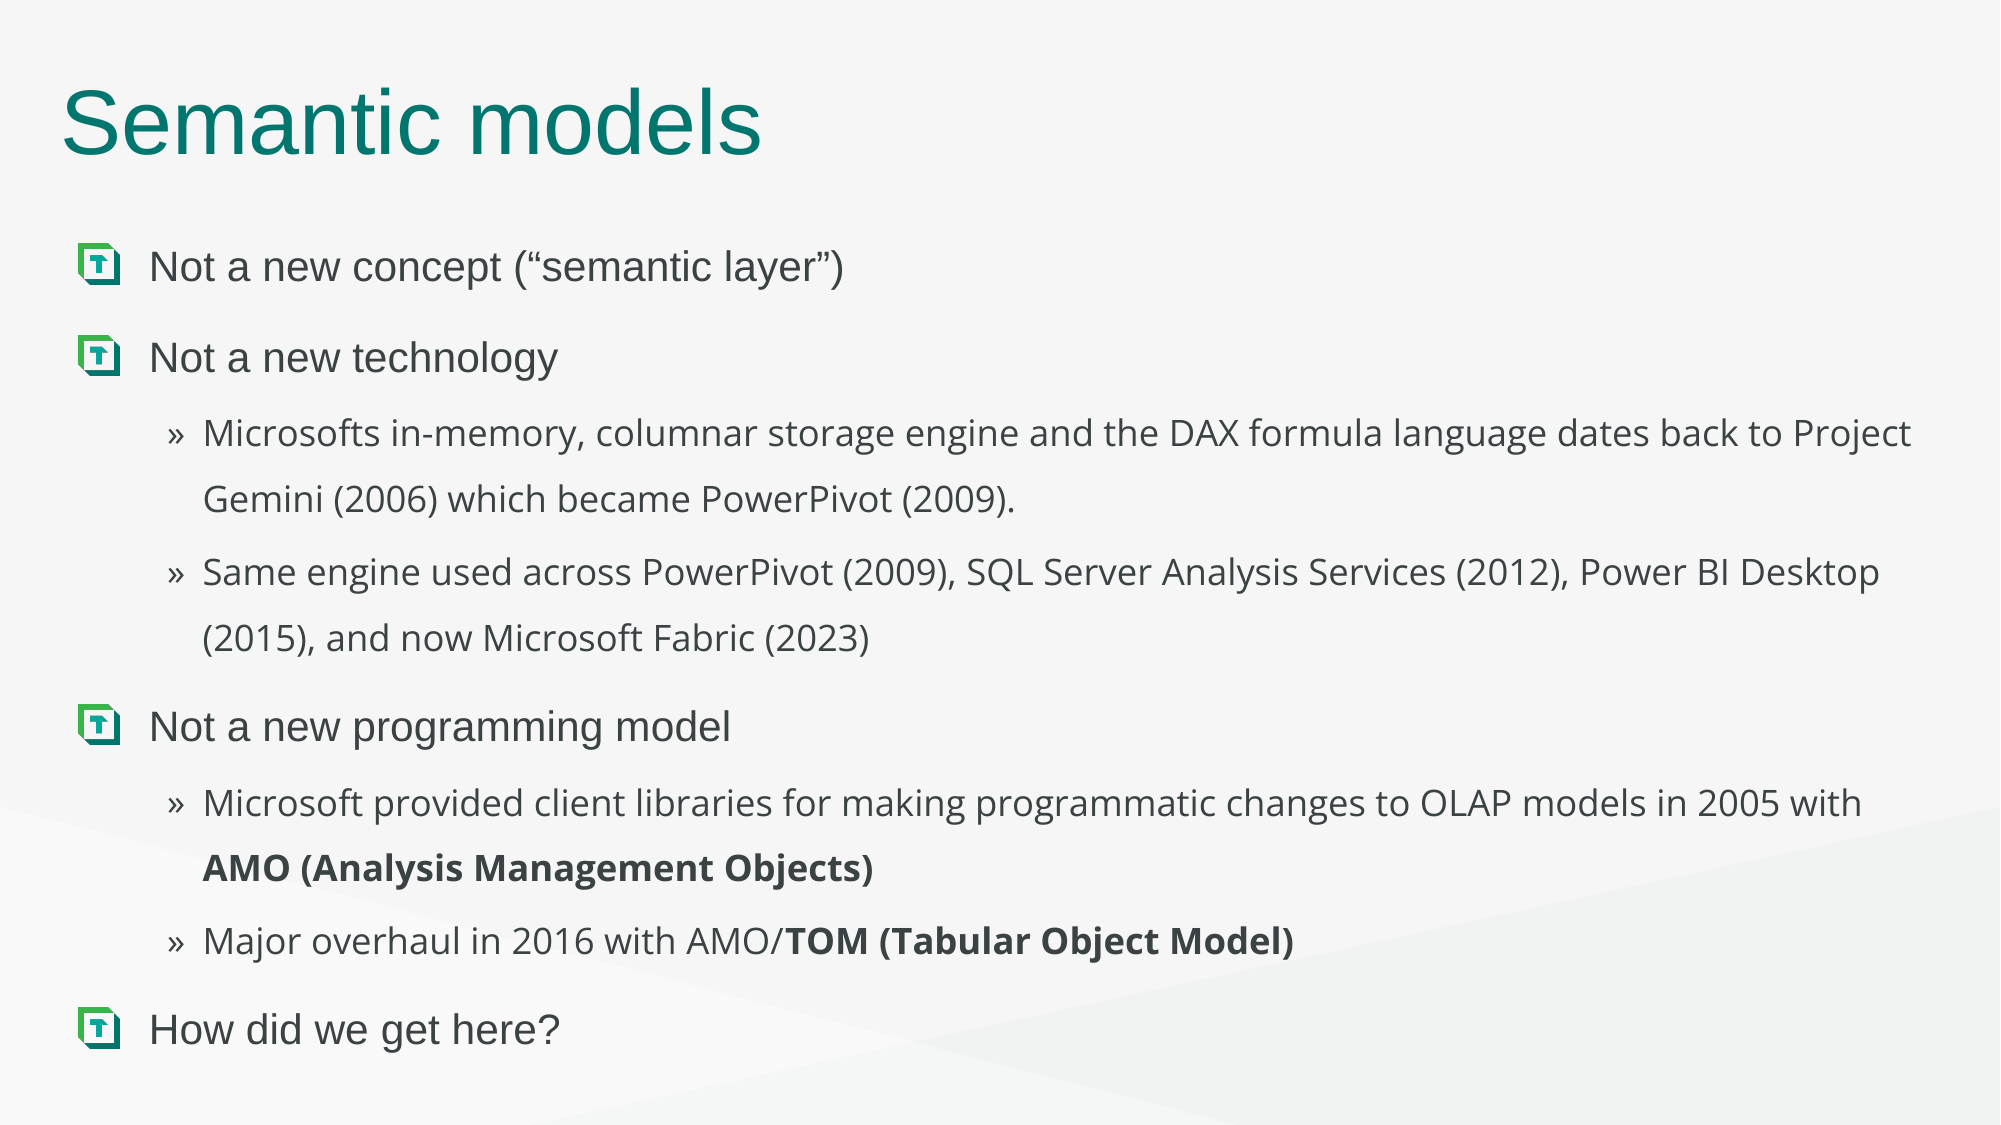

# Semantic models
Not a new concept (“semantic layer”)
Not a new technology
Microsofts in-memory, columnar storage engine and the DAX formula language dates back to Project Gemini (2006) which became PowerPivot (2009).
Same engine used across PowerPivot (2009), SQL Server Analysis Services (2012), Power BI Desktop (2015), and now Microsoft Fabric (2023)
Not a new programming model
Microsoft provided client libraries for making programmatic changes to OLAP models in 2005 with AMO (Analysis Management Objects)
Major overhaul in 2016 with AMO/TOM (Tabular Object Model)
How did we get here?